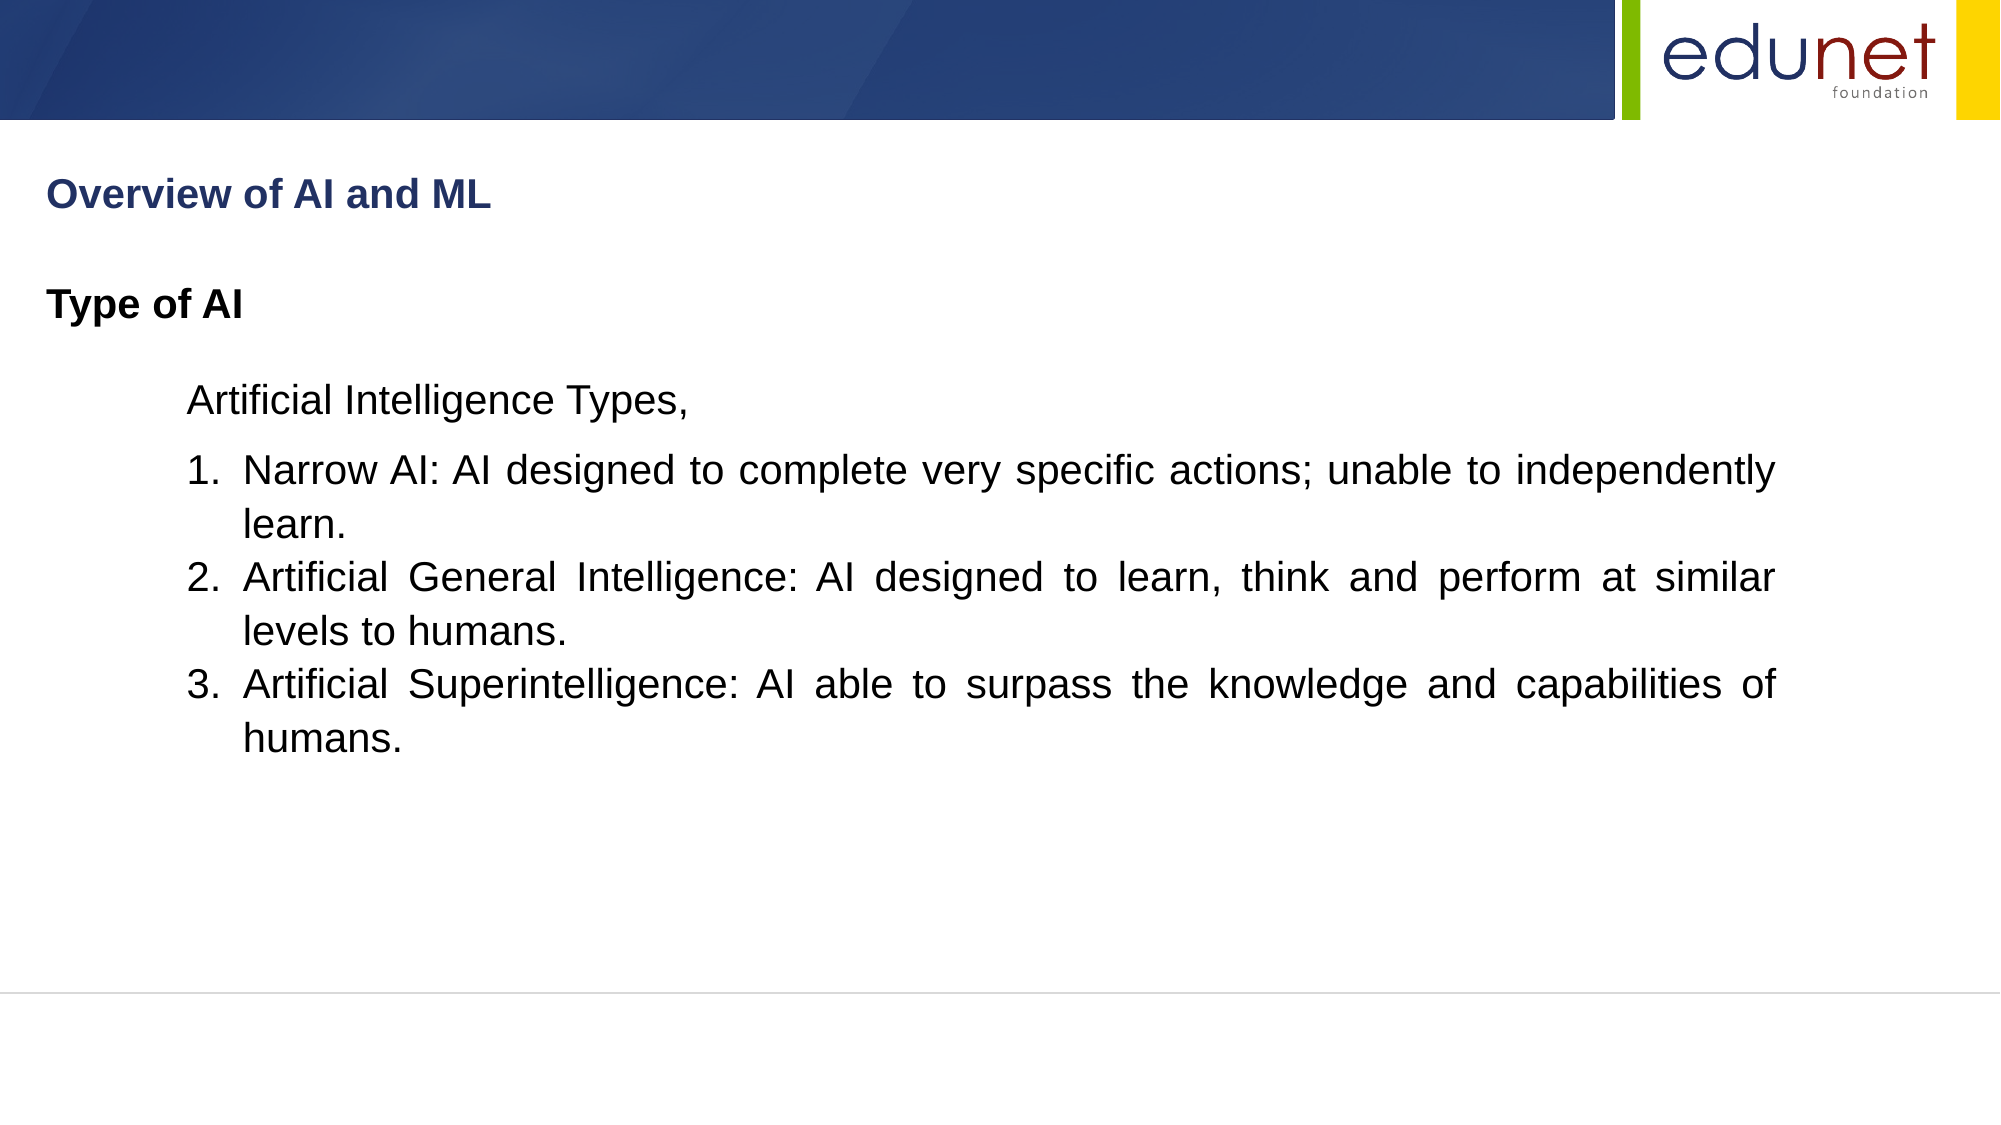

Overview of AI and ML
Type of AI
Artificial Intelligence Types,
Narrow AI: AI designed to complete very specific actions; unable to independently learn.
Artificial General Intelligence: AI designed to learn, think and perform at similar levels to humans.
Artificial Superintelligence: AI able to surpass the knowledge and capabilities of humans.